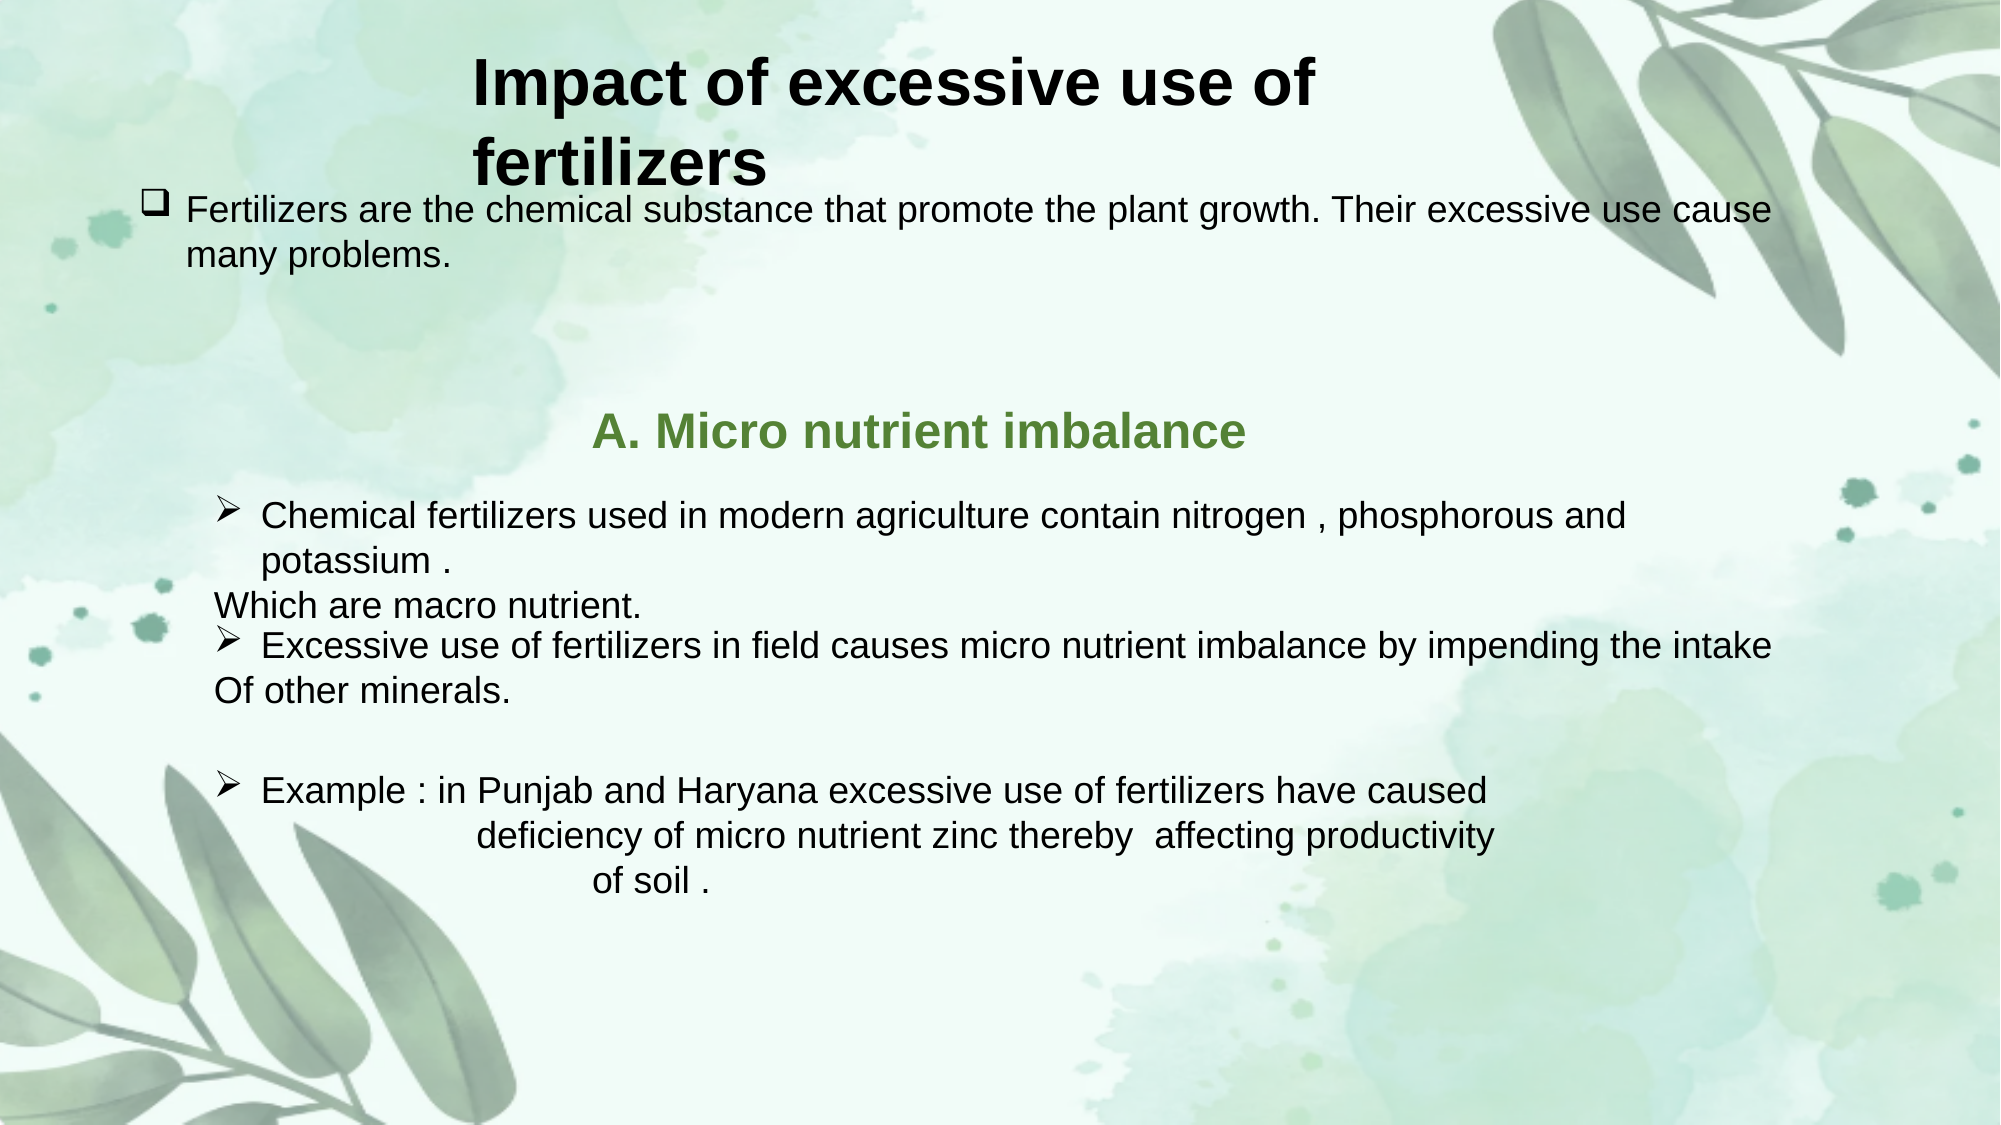

Impact of excessive use of fertilizers
Fertilizers are the chemical substance that promote the plant growth. Their excessive use cause many problems.
A. Micro nutrient imbalance
Chemical fertilizers used in modern agriculture contain nitrogen , phosphorous and potassium .
Which are macro nutrient.
Excessive use of fertilizers in field causes micro nutrient imbalance by impending the intake
Of other minerals.
Example : in Punjab and Haryana excessive use of fertilizers have caused
                         deficiency of micro nutrient zinc thereby  affecting productivity
                                    of soil .